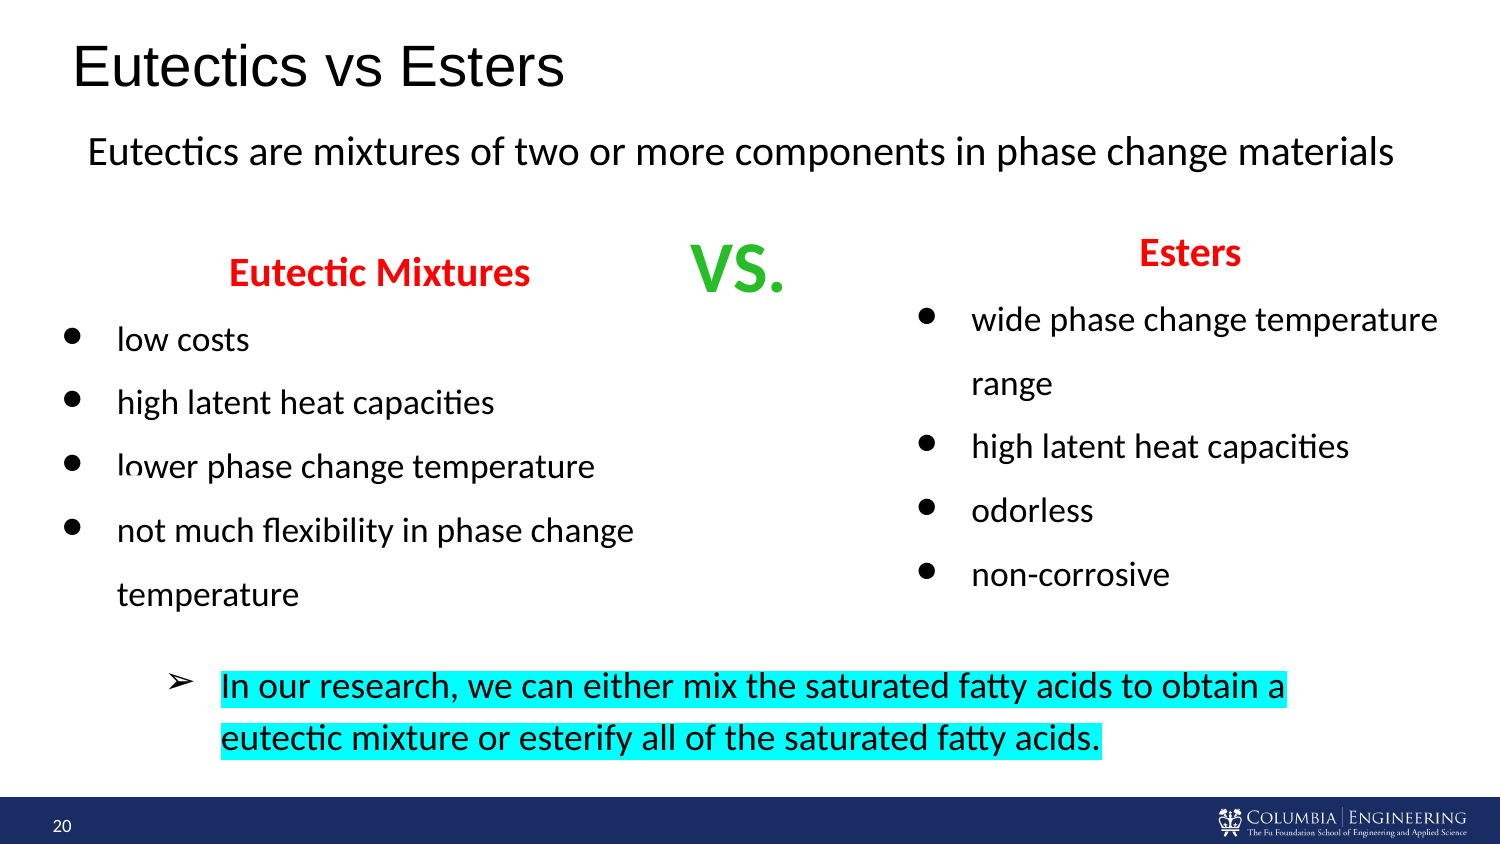

Eutectics vs Esters
Eutectics are mixtures of two or more components in phase change materials
Esters
wide phase change temperature range
high latent heat capacities
odorless
non-corrosive
Eutectic Mixtures
low costs
high latent heat capacities
lower phase change temperature
not much flexibility in phase change temperature

VS.

In our research, we can either mix the saturated fatty acids to obtain a eutectic mixture or esterify all of the saturated fatty acids.
20